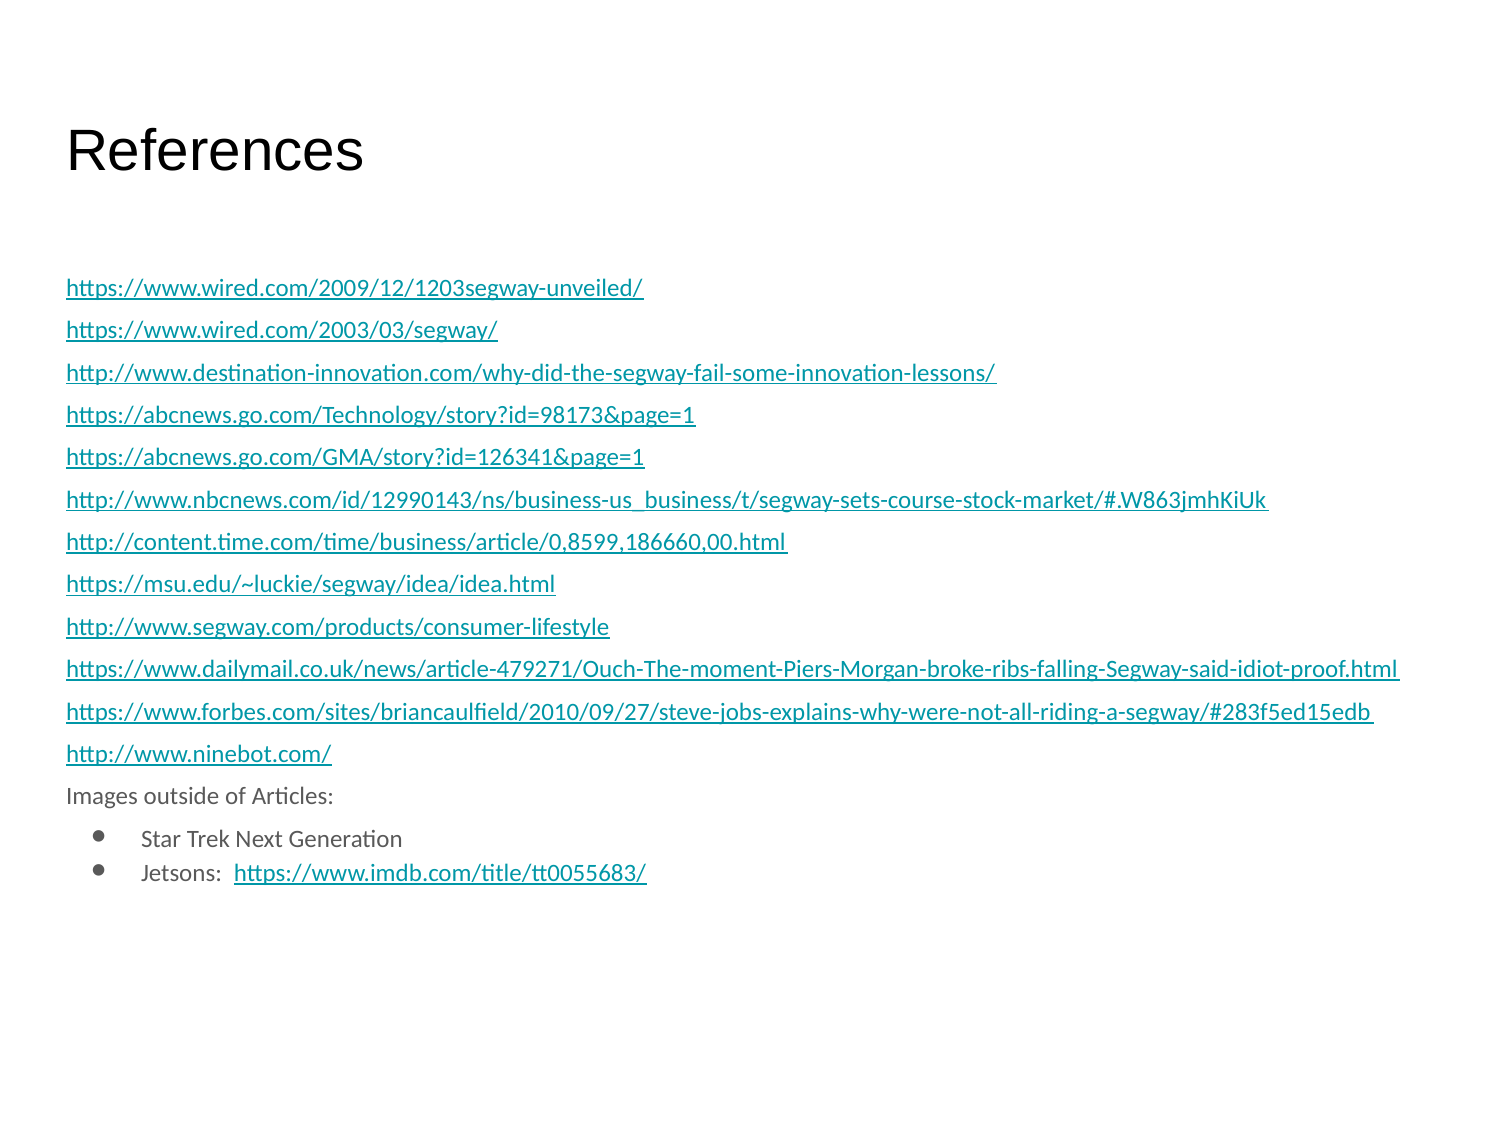

# References
https://www.wired.com/2009/12/1203segway-unveiled/
https://www.wired.com/2003/03/segway/
http://www.destination-innovation.com/why-did-the-segway-fail-some-innovation-lessons/
https://abcnews.go.com/Technology/story?id=98173&page=1
https://abcnews.go.com/GMA/story?id=126341&page=1
http://www.nbcnews.com/id/12990143/ns/business-us_business/t/segway-sets-course-stock-market/#.W863jmhKiUk
http://content.time.com/time/business/article/0,8599,186660,00.html
https://msu.edu/~luckie/segway/idea/idea.html
http://www.segway.com/products/consumer-lifestyle
https://www.dailymail.co.uk/news/article-479271/Ouch-The-moment-Piers-Morgan-broke-ribs-falling-Segway-said-idiot-proof.html
https://www.forbes.com/sites/briancaulfield/2010/09/27/steve-jobs-explains-why-were-not-all-riding-a-segway/#283f5ed15edb
http://www.ninebot.com/
Images outside of Articles:
Star Trek Next Generation
Jetsons:  https://www.imdb.com/title/tt0055683/